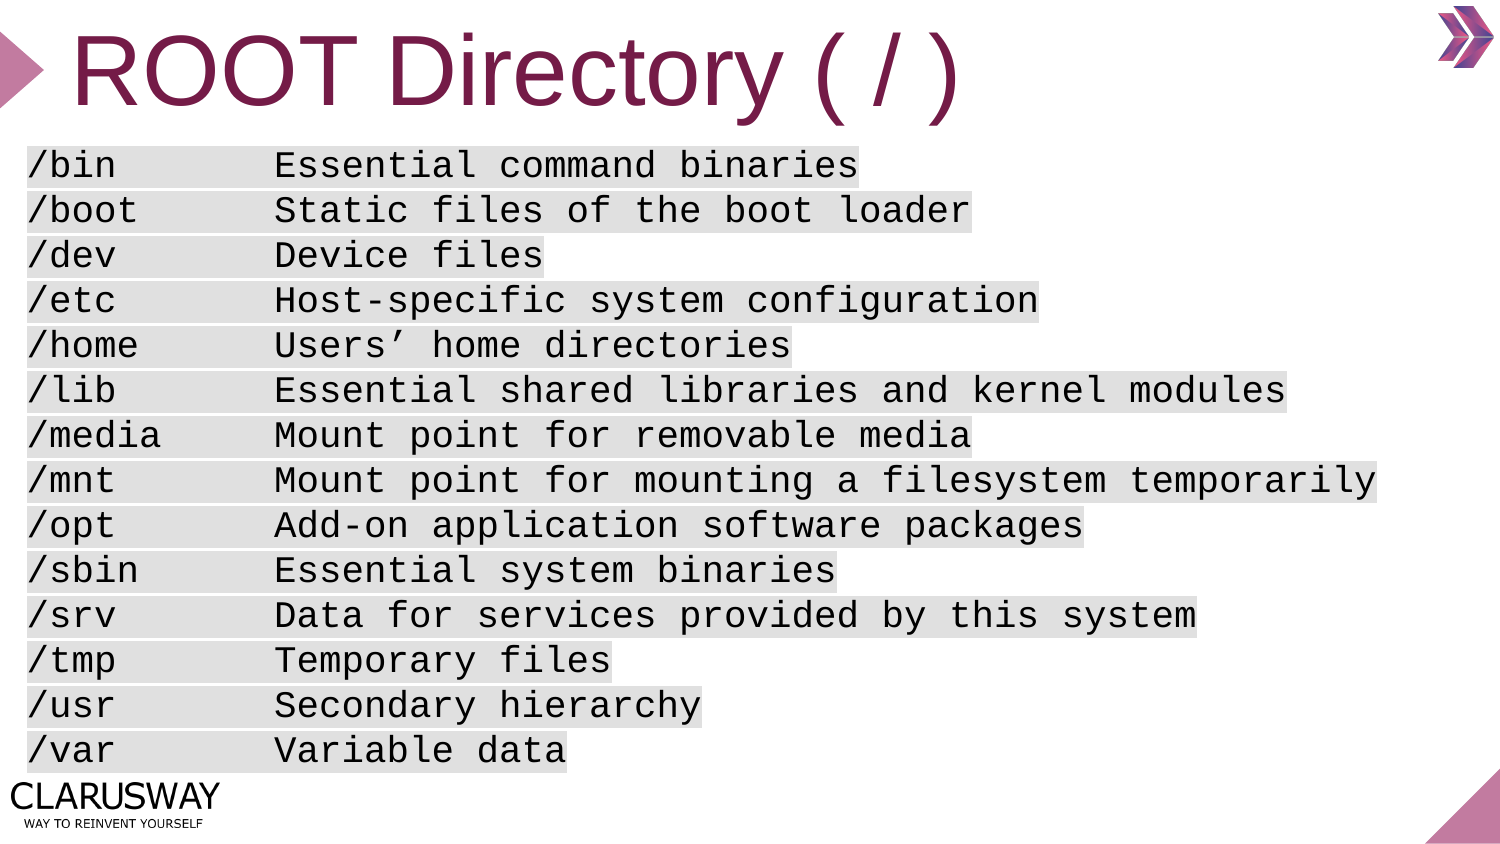

ROOT Directory ( / )
/bin       Essential command binaries
/boot      Static files of the boot loader
/dev       Device files
/etc       Host-specific system configuration
/home      Users’ home directories
/lib       Essential shared libraries and kernel modules
/media     Mount point for removable media
/mnt       Mount point for mounting a filesystem temporarily
/opt       Add-on application software packages
/sbin      Essential system binaries
/srv       Data for services provided by this system
/tmp       Temporary files
/usr       Secondary hierarchy
/var       Variable data